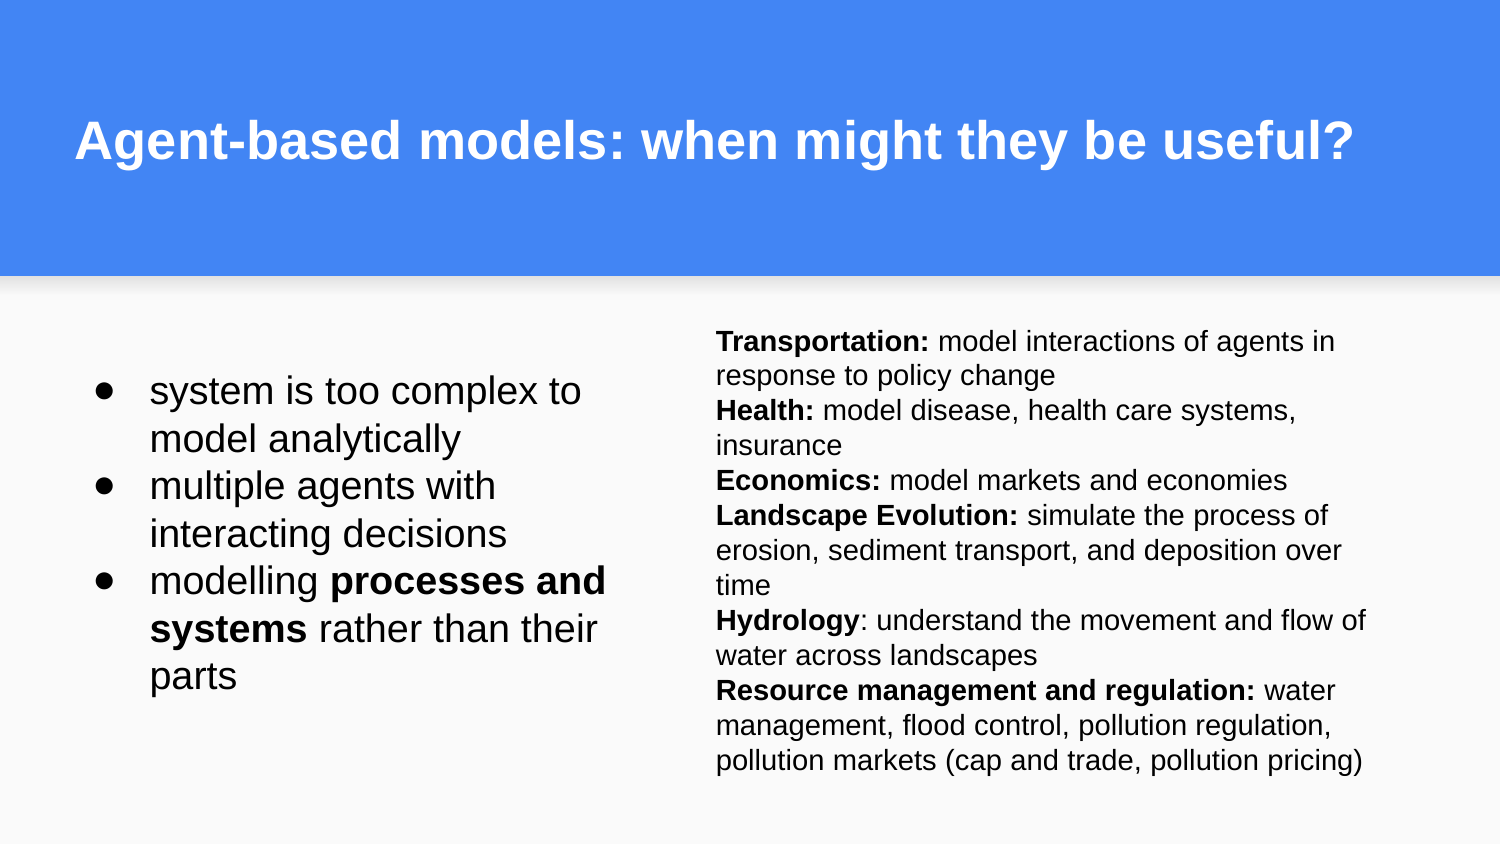

Agent-based models: when might they be useful?
Transportation: model interactions of agents in response to policy change
Health: model disease, health care systems, insurance
Economics: model markets and economies
Landscape Evolution: simulate the process of erosion, sediment transport, and deposition over time
Hydrology: understand the movement and flow of water across landscapes
Resource management and regulation: water management, flood control, pollution regulation, pollution markets (cap and trade, pollution pricing)
system is too complex to model analytically
multiple agents with interacting decisions
modelling processes and systems rather than their parts